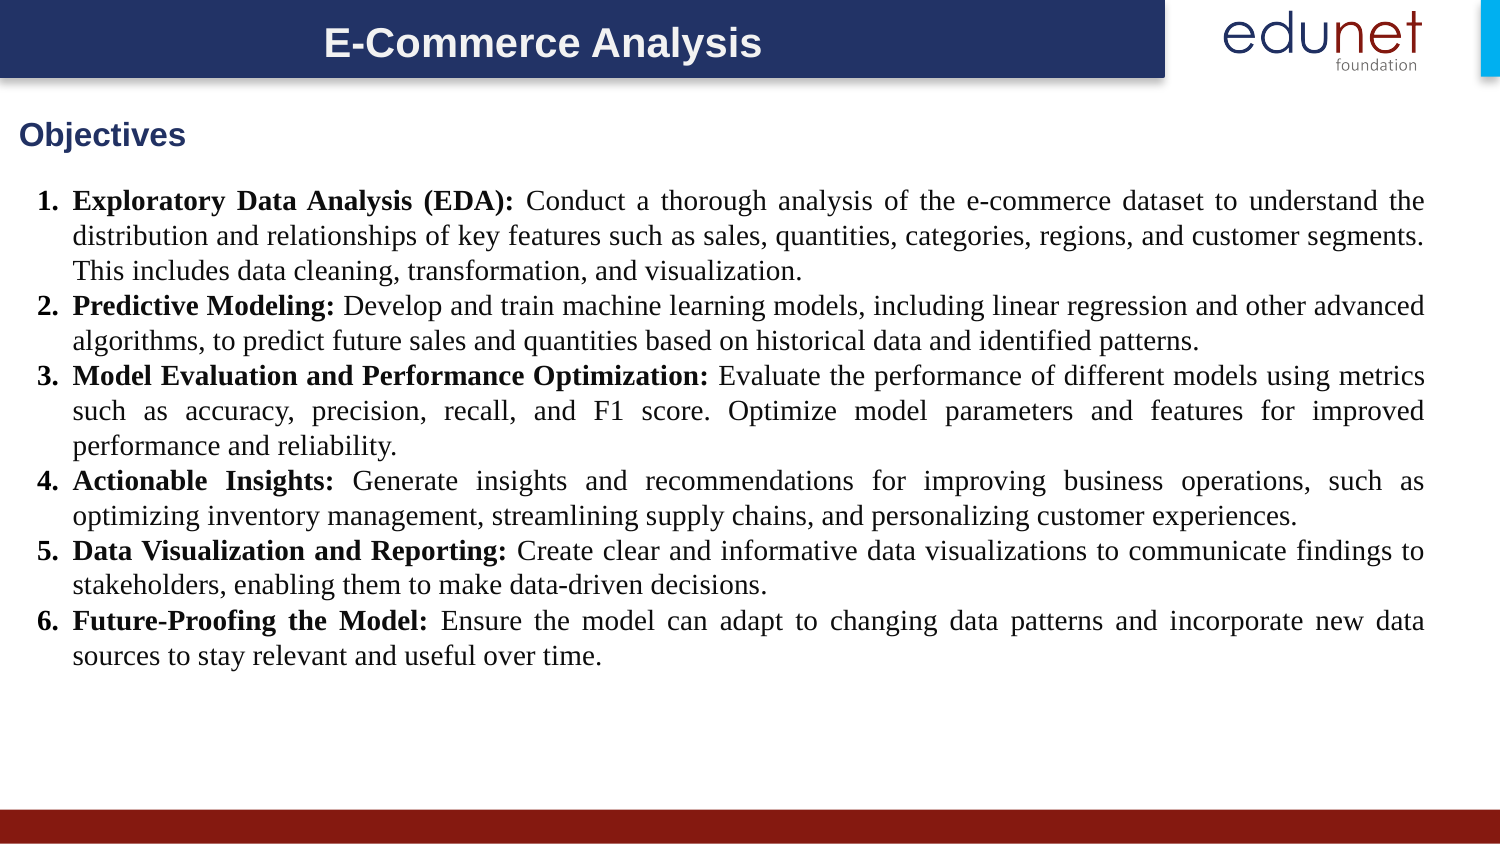

E-Commerce Analysis
Objectives

Exploratory Data Analysis (EDA): Conduct a thorough analysis of the e-commerce dataset to understand the distribution and relationships of key features such as sales, quantities, categories, regions, and customer segments. This includes data cleaning, transformation, and visualization.
Predictive Modeling: Develop and train machine learning models, including linear regression and other advanced algorithms, to predict future sales and quantities based on historical data and identified patterns.
Model Evaluation and Performance Optimization: Evaluate the performance of different models using metrics such as accuracy, precision, recall, and F1 score. Optimize model parameters and features for improved performance and reliability.
Actionable Insights: Generate insights and recommendations for improving business operations, such as optimizing inventory management, streamlining supply chains, and personalizing customer experiences.
Data Visualization and Reporting: Create clear and informative data visualizations to communicate findings to stakeholders, enabling them to make data-driven decisions.
Future-Proofing the Model: Ensure the model can adapt to changing data patterns and incorporate new data sources to stay relevant and useful over time.